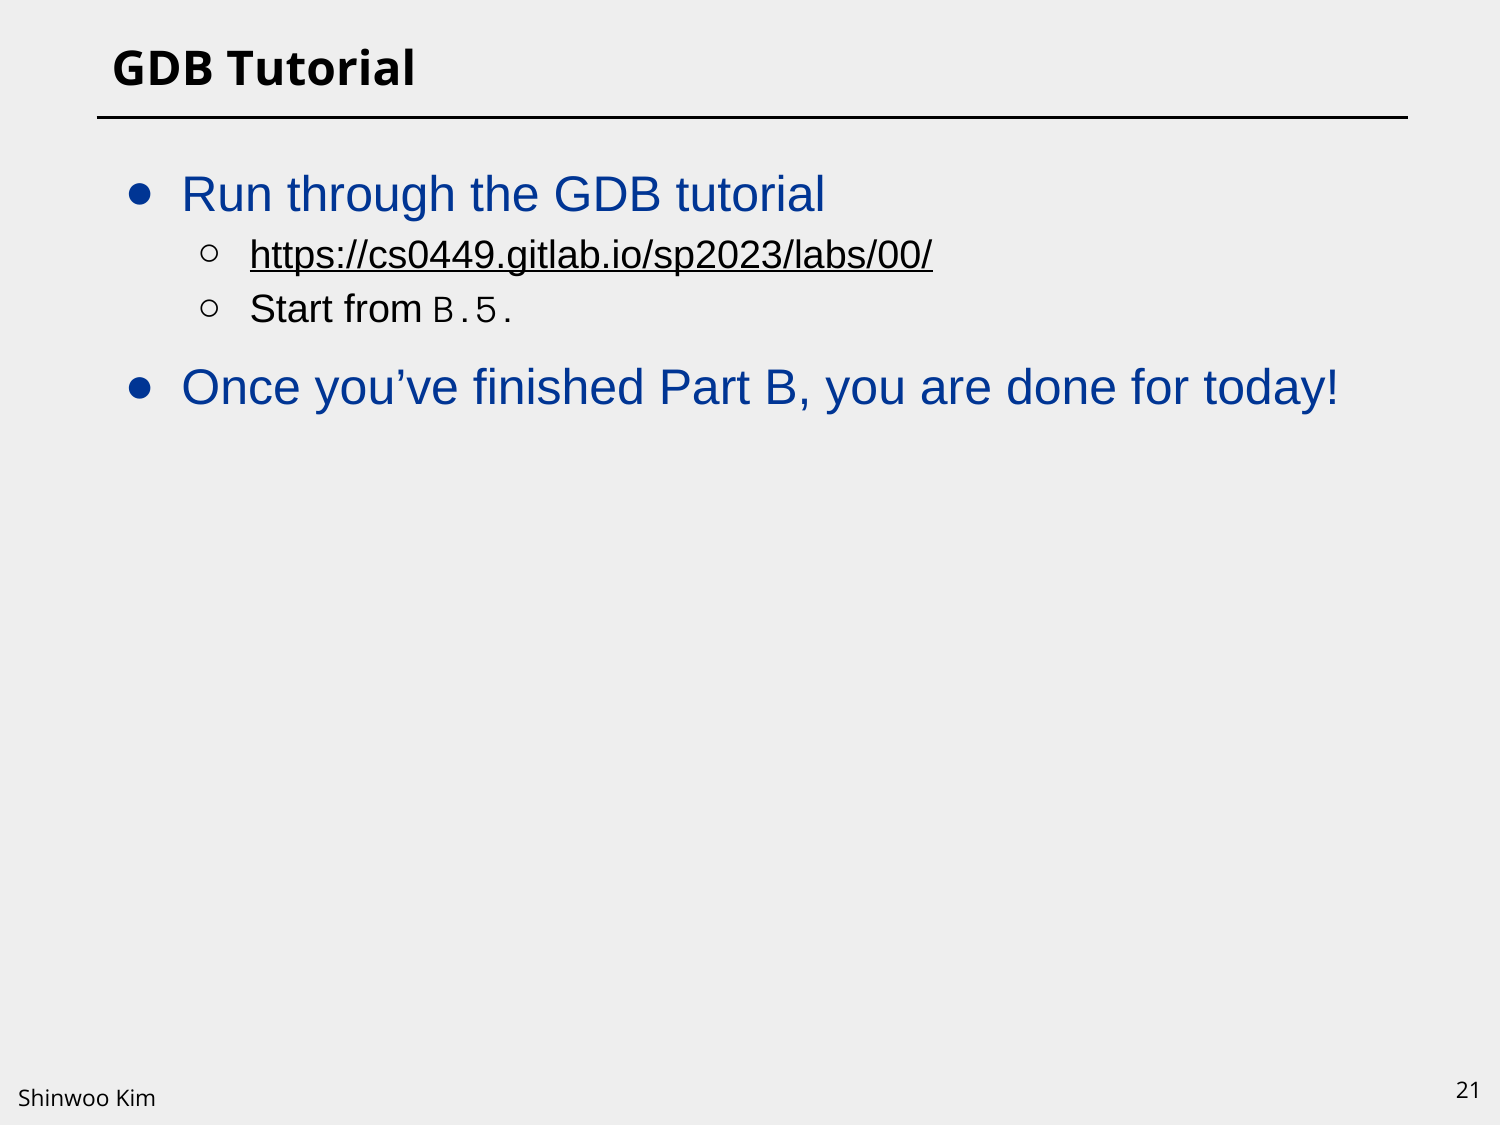

# GDB Tutorial
Run through the GDB tutorial
https://cs0449.gitlab.io/sp2023/labs/00/
Start from B.5.
Once you’ve finished Part B, you are done for today!

21